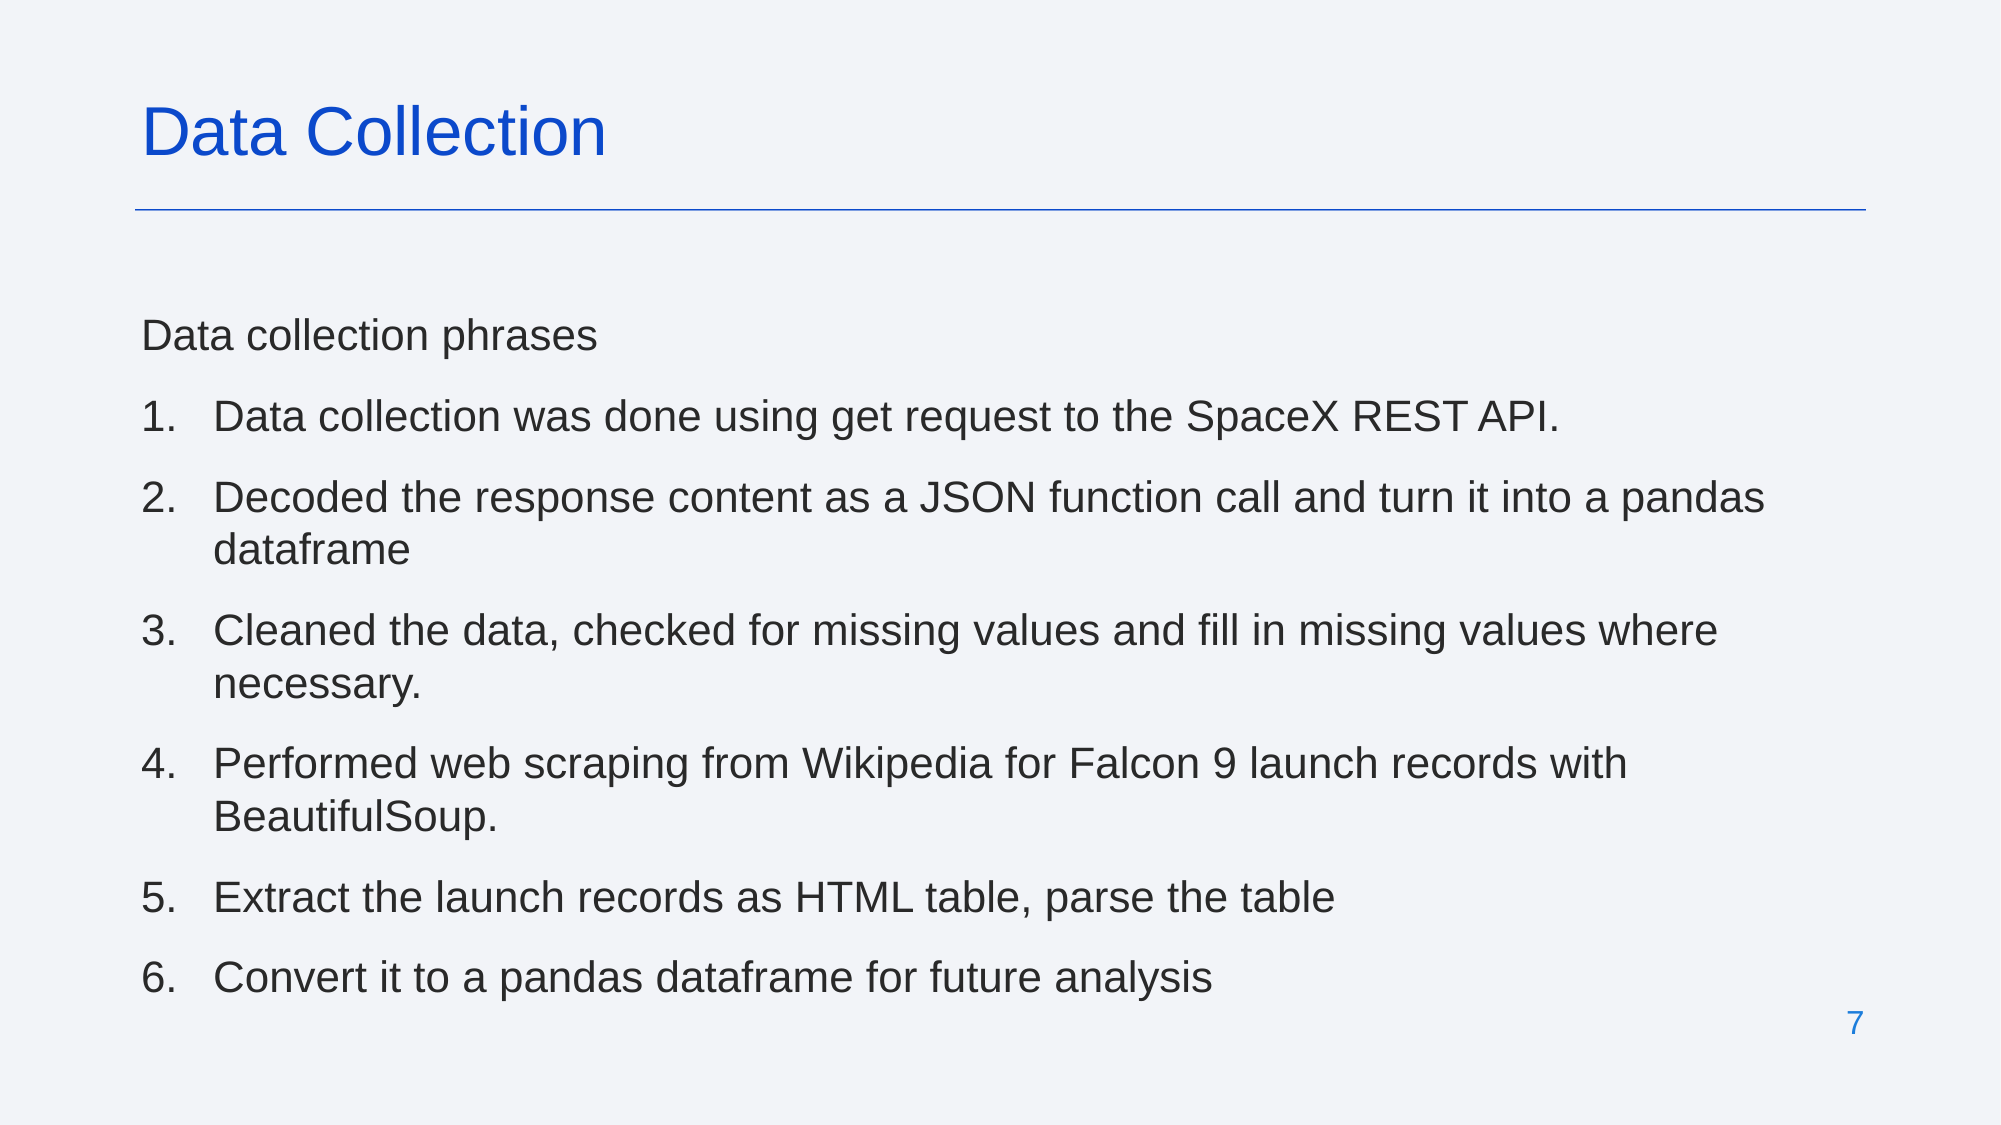

Data Collection
Data collection phrases
Data collection was done using get request to the SpaceX REST API.
Decoded the response content as a JSON function call and turn it into a pandas dataframe
Cleaned the data, checked for missing values and fill in missing values where necessary.
Performed web scraping from Wikipedia for Falcon 9 launch records with BeautifulSoup.
Extract the launch records as HTML table, parse the table
Convert it to a pandas dataframe for future analysis
7